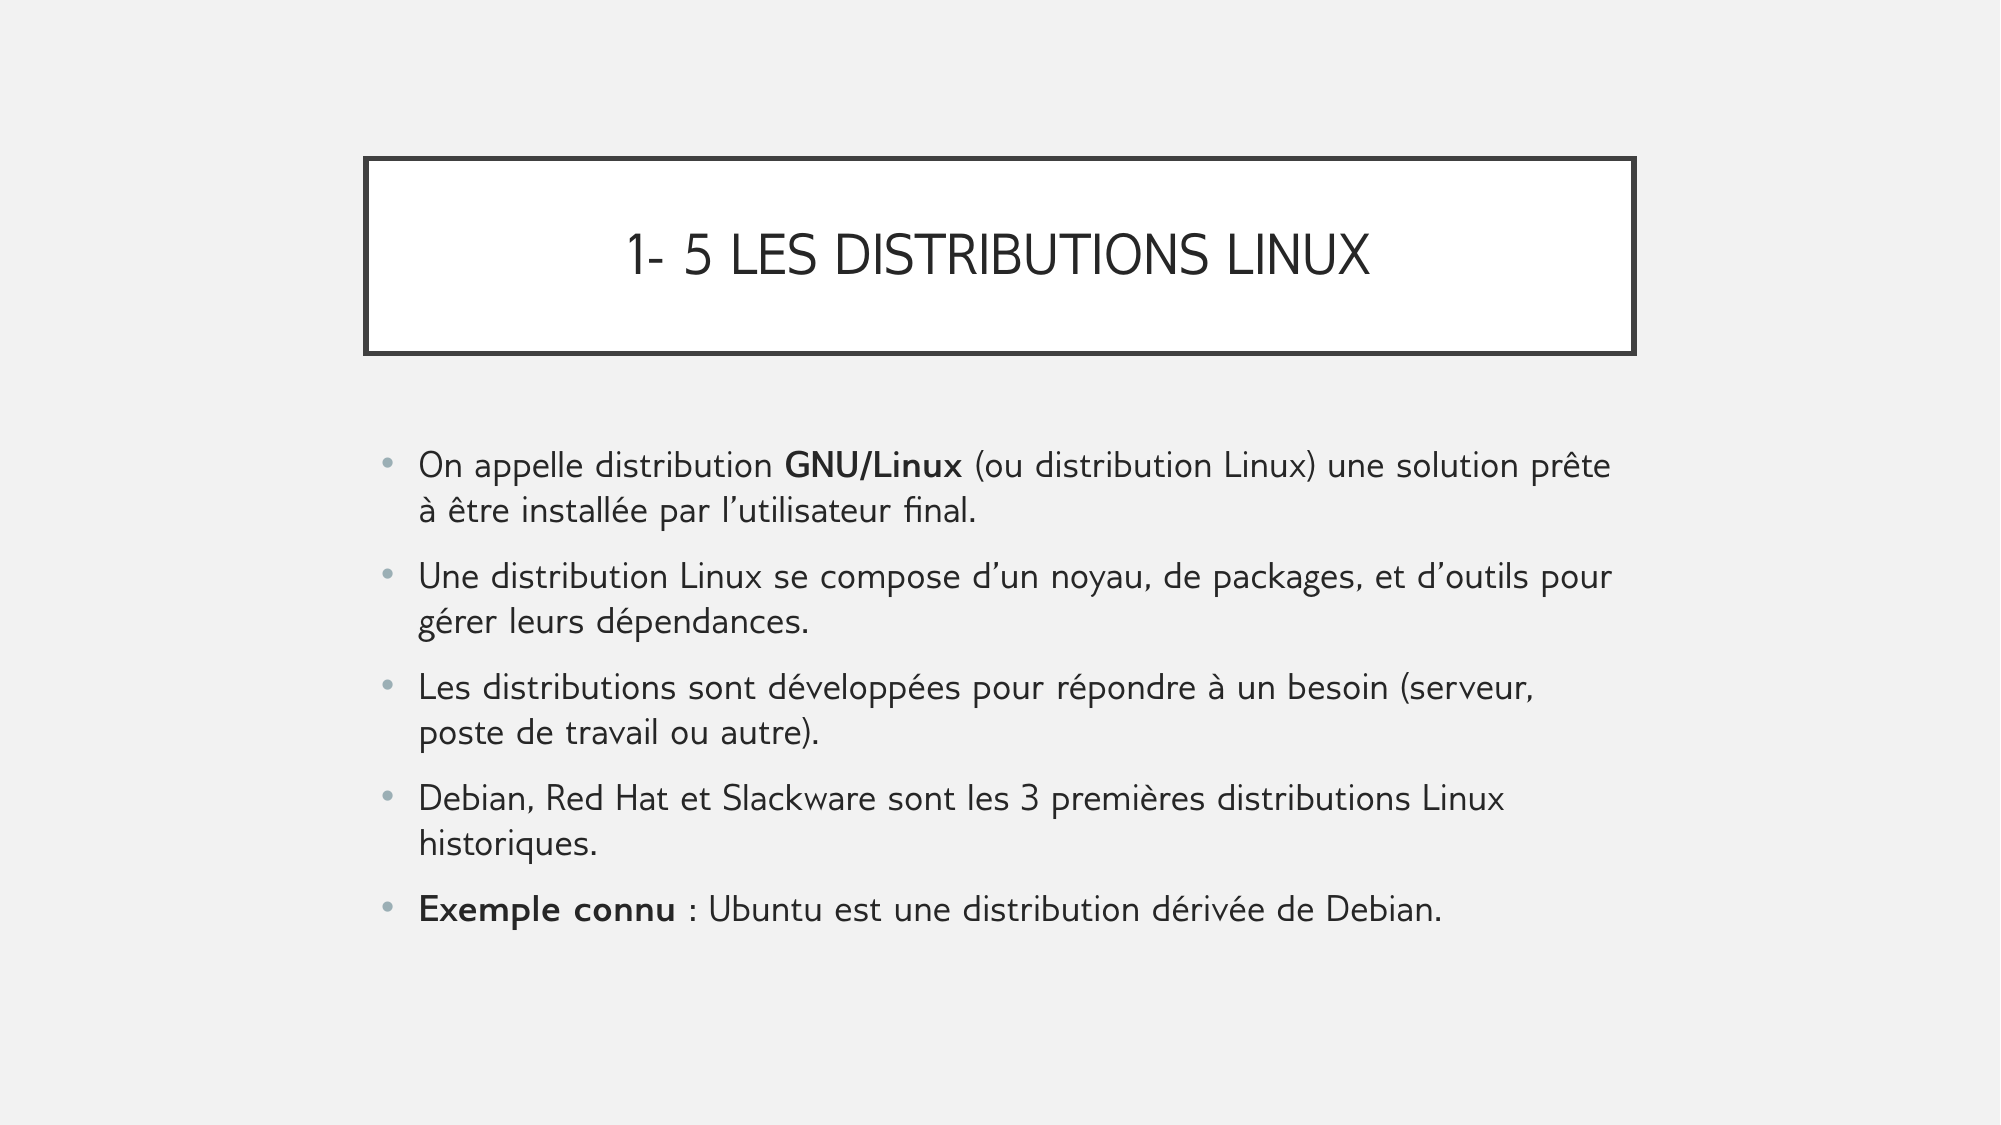

# 1- 5 LES DISTRIBUTIONS LINUX
On appelle distribution GNU/Linux (ou distribution Linux) une solution prête à être installée par l’utilisateur final.
Une distribution Linux se compose d’un noyau, de packages, et d’outils pour gérer leurs dépendances.
Les distributions sont développées pour répondre à un besoin (serveur, poste de travail ou autre).
Debian, Red Hat et Slackware sont les 3 premières distributions Linux historiques.
Exemple connu : Ubuntu est une distribution dérivée de Debian.